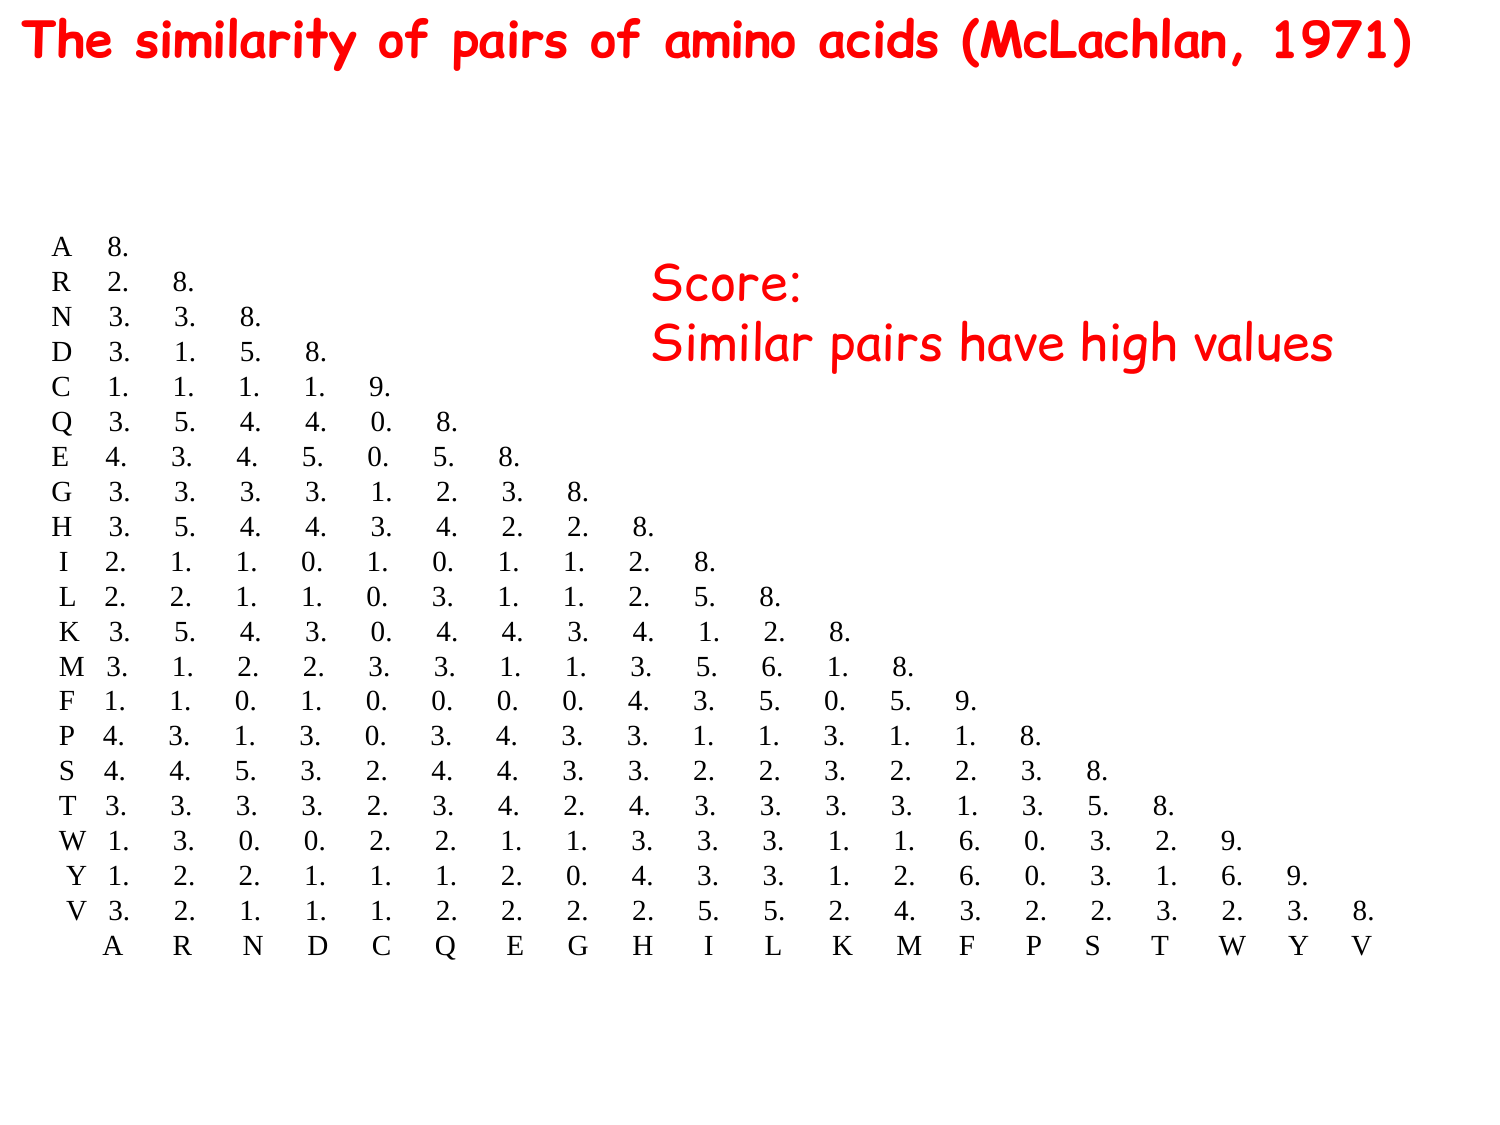

The similarity of pairs of amino acids (McLachlan, 1971)
 A     8.
 R     2.      8.
 N     3.      3.      8.
 D     3.      1.      5.      8.
 C     1.      1.      1.      1.      9.
 Q     3.      5.      4.      4.      0.      8.
 E     4.      3.      4.      5.      0.      5.      8.
 G     3.      3.      3.      3.      1.      2.      3.      8.
 H     3.      5.      4.      4.      3.      4.      2.      2.      8.
  I     2.      1.      1.      0.      1.      0.      1.      1.      2.      8.
  L    2.      2.      1.      1.      0.      3.      1.      1.      2.      5.      8.
  K    3.      5.      4.      3.      0.      4.      4.      3.      4.      1.      2.      8.
  M   3.      1.      2.      2.      3.      3.      1.      1.      3.      5.      6.      1.      8.
  F    1.      1.      0.      1.      0.      0.      0.      0.      4.      3.      5.      0.      5.      9.
  P    4.      3.      1.      3.      0.      3.      4.      3.      3.      1.      1.      3.      1.      1.      8.
  S    4.      4.      5.      3.      2.      4.      4.      3.      3.      2.      2.      3.      2.      2.      3.      8.
  T    3.      3.      3.      3.      2.      3.      4.      2.      4.      3.      3.      3.      3.      1.      3.      5.      8.
  W   1.      3.      0.      0.      2.      2.      1.      1.      3.      3.      3.      1.      1.      6.      0.      3.      2.      9.
   Y   1.      2.      2.      1.      1.      1.      2.      0.      4.      3.      3.      1.      2.      6.      0.      3.      1.      6.      9.
   V   3.      2.      1.      1.      1.      2.      2.      2.      2.      5.      5.      2.      4.      3.      2.      2.      3.      2.      3.      8.
        A       R       N      D      C      Q       E      G      H       I       L       K      M     F       P      S       T       W      Y      V
Score:
Similar pairs have high values